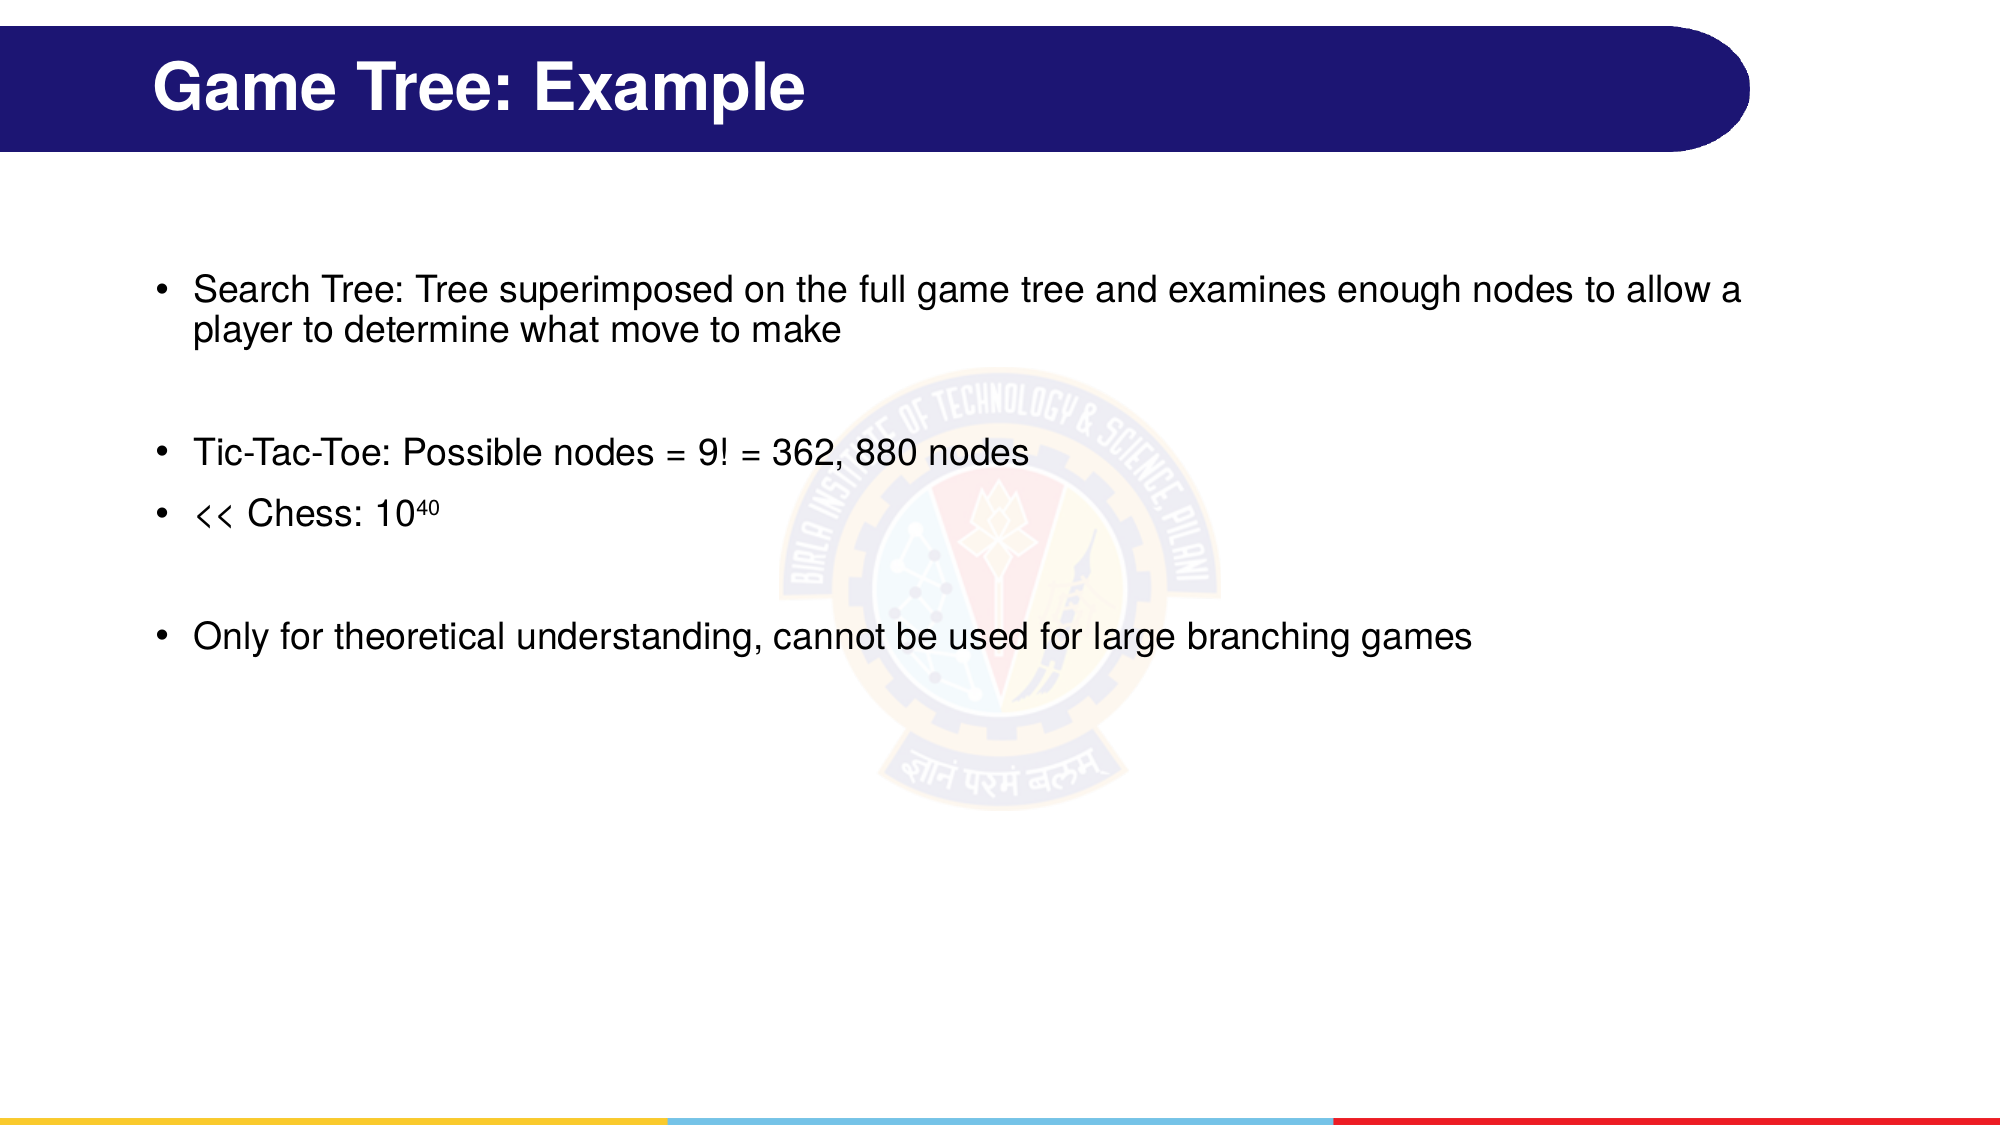

# Game Tree: Example

Search Tree: Tree superimposed on the full game tree and examines enough nodes to allow a player to determine what move to make

Tic-Tac-Toe: Possible nodes = 9! = 362, 880 nodes
<< Chess: 1040

Only for theoretical understanding, cannot be used for large branching games